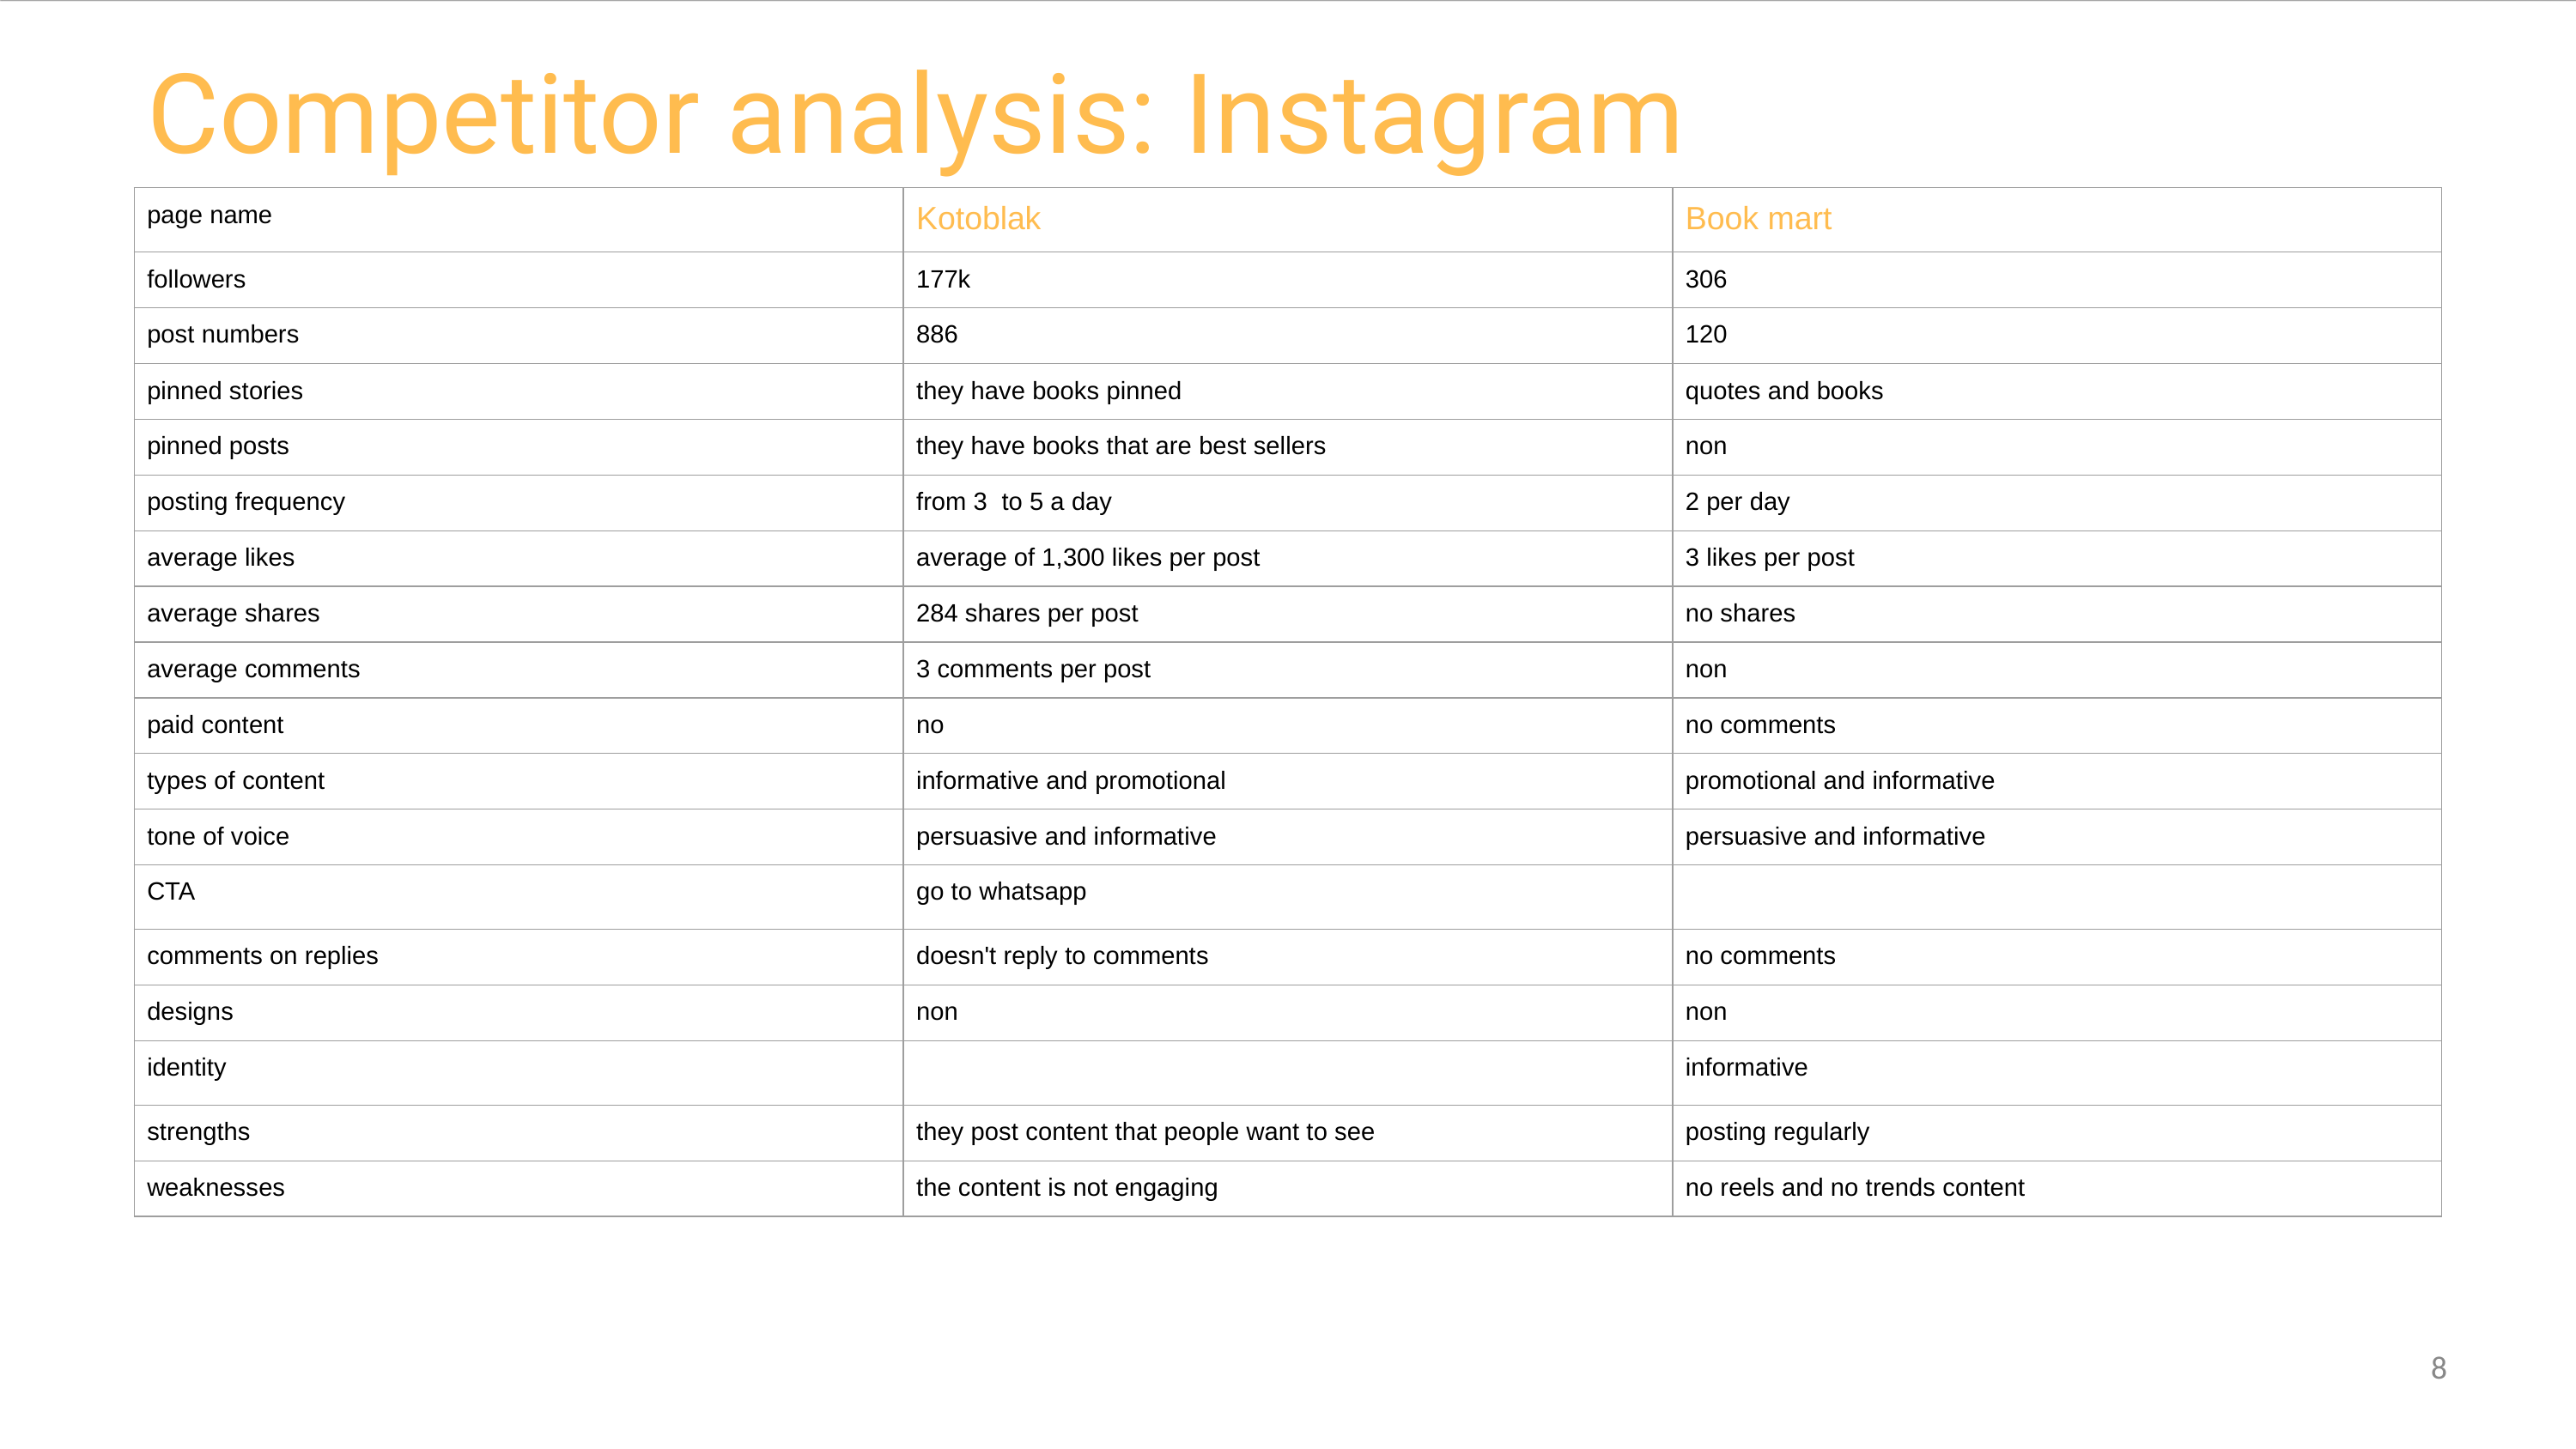

Competitor analysis: Instagram
| page name | Kotoblak | Book mart |
| --- | --- | --- |
| followers | 177k | 306 |
| post numbers | 886 | 120 |
| pinned stories | they have books pinned | quotes and books |
| pinned posts | they have books that are best sellers | non |
| posting frequency | from 3 to 5 a day | 2 per day |
| average likes | average of 1,300 likes per post | 3 likes per post |
| average shares | 284 shares per post | no shares |
| average comments | 3 comments per post | non |
| paid content | no | no comments |
| types of content | informative and promotional | promotional and informative |
| tone of voice | persuasive and informative | persuasive and informative |
| CTA | go to whatsapp |  |
| comments on replies | doesn't reply to comments | no comments |
| designs | non | non |
| identity |  | informative |
| strengths | they post content that people want to see | posting regularly |
| weaknesses | the content is not engaging | no reels and no trends content |
8